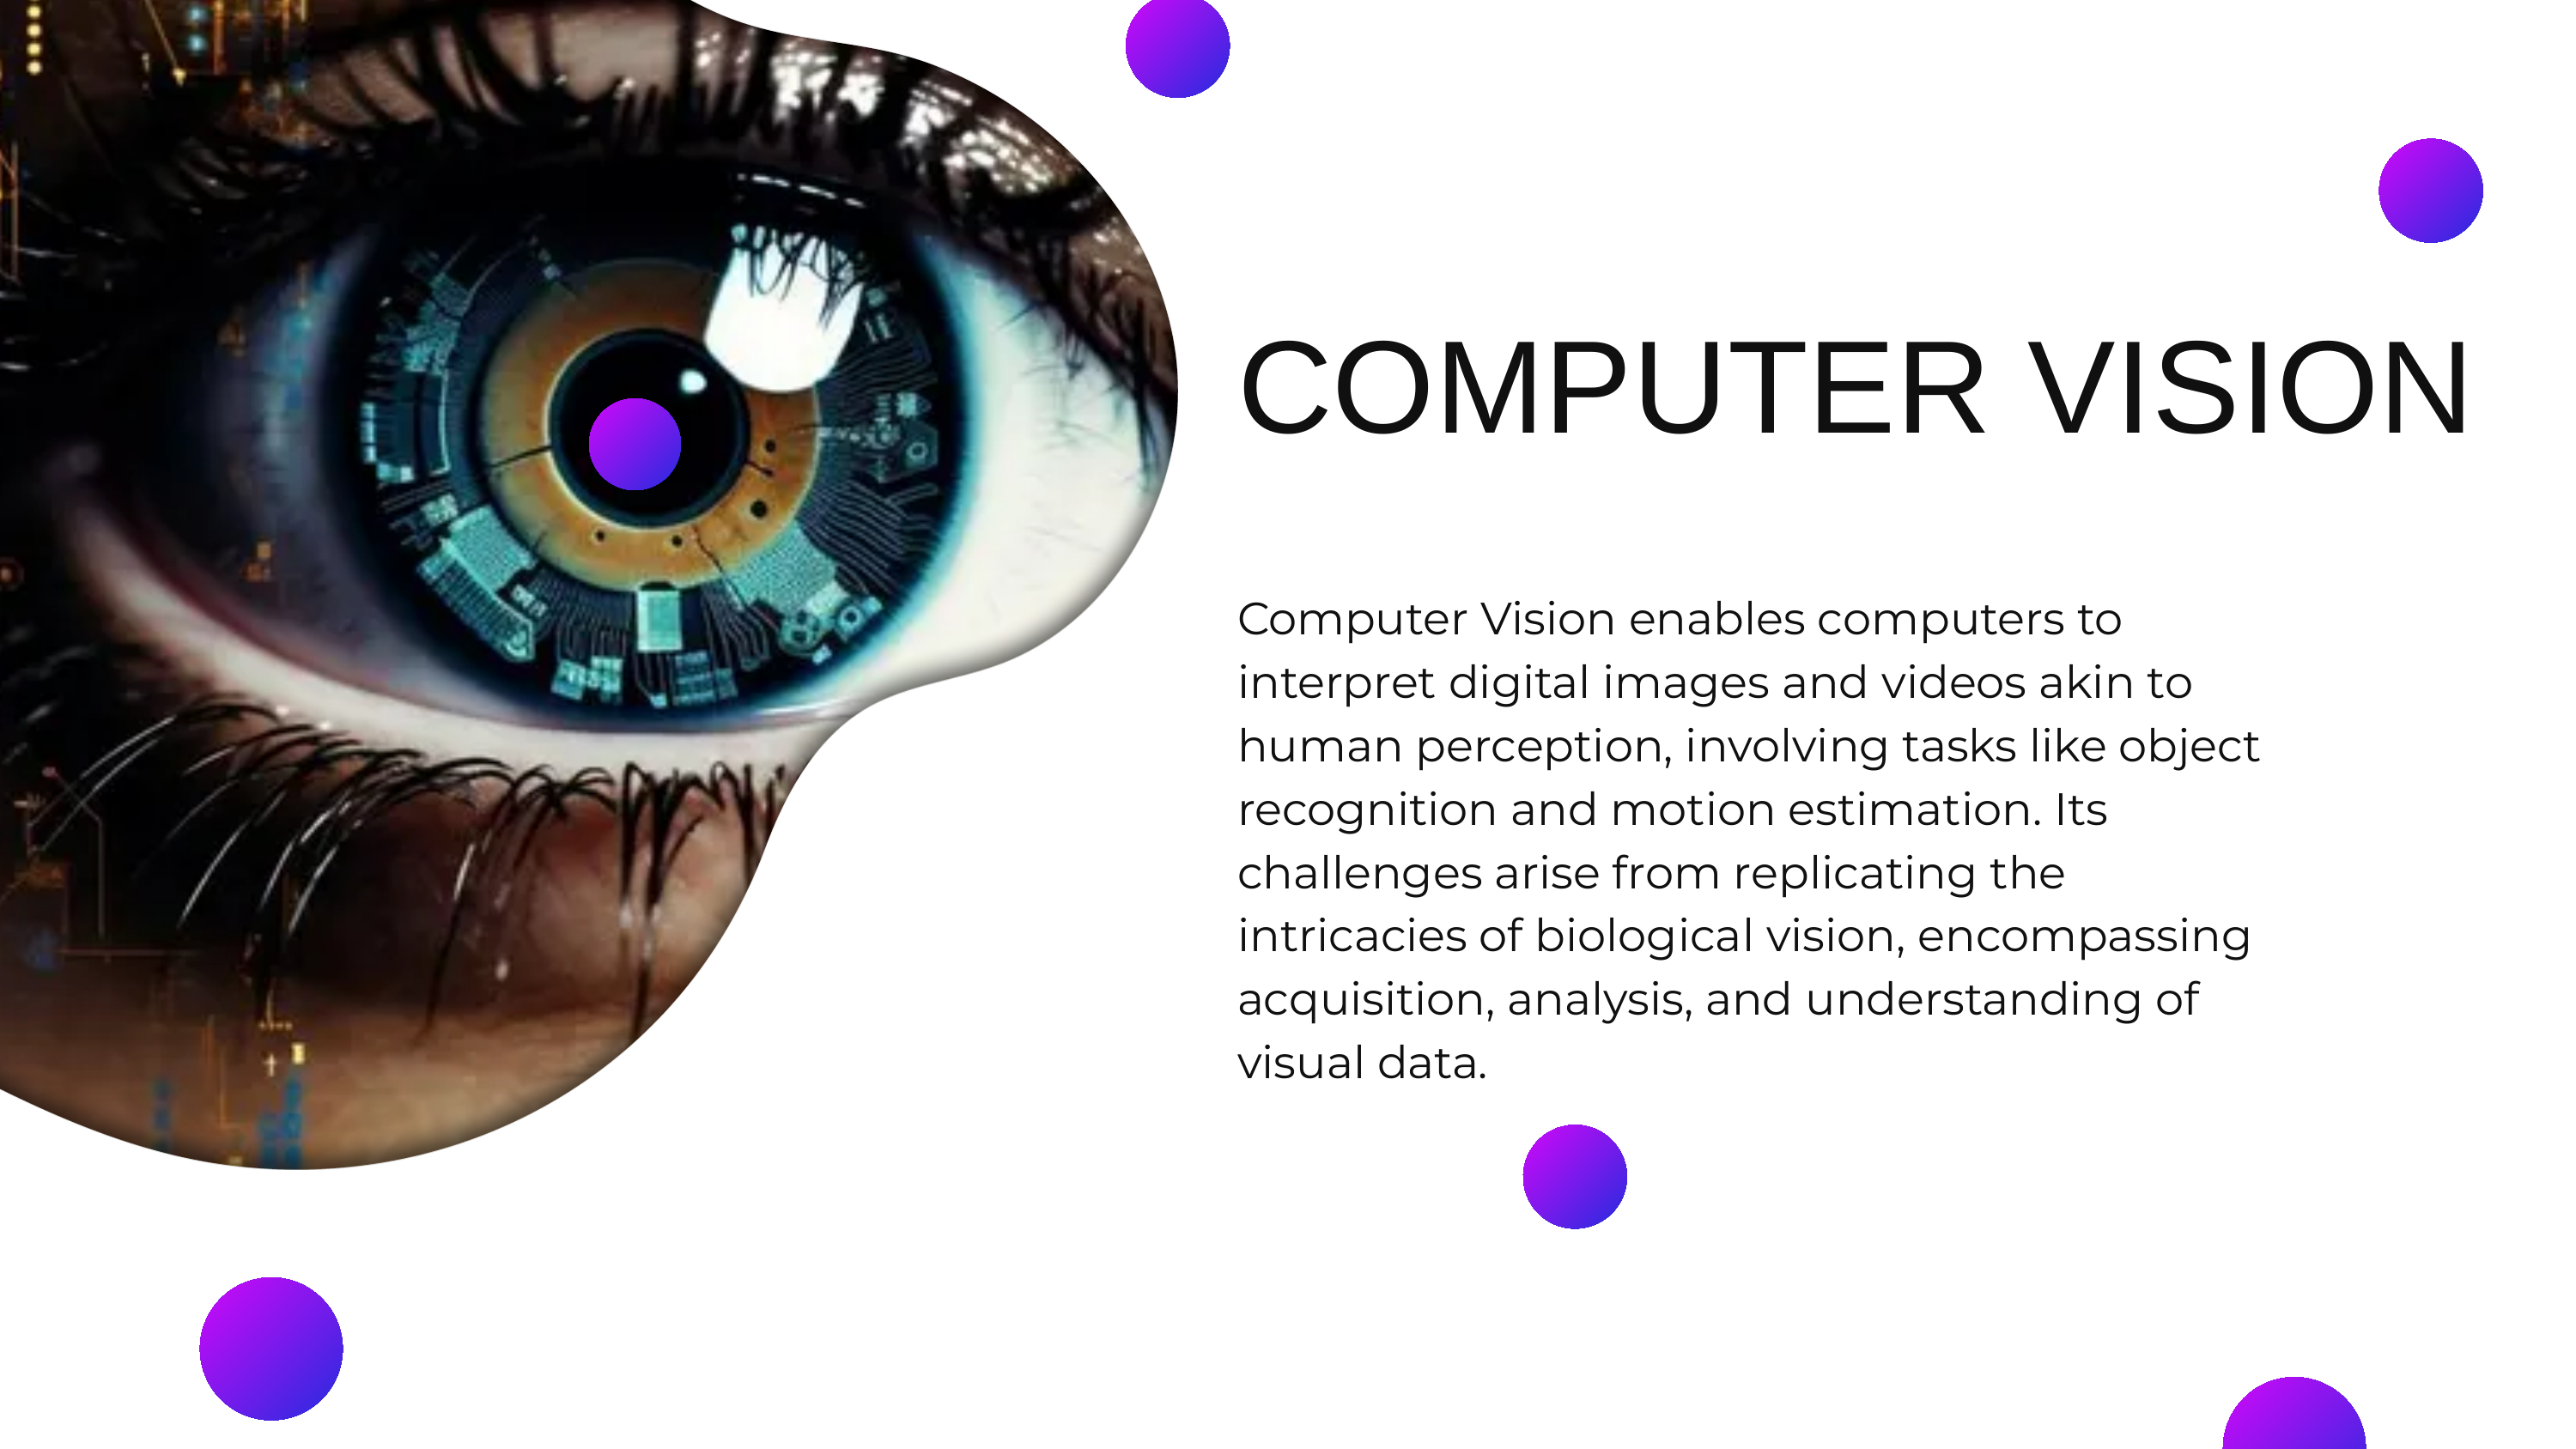

COMPUTER VISION

Computer Vision enables computers to interpret digital images and videos akin to human perception, involving tasks like object recognition and motion estimation. Its challenges arise from replicating the intricacies of biological vision, encompassing acquisition, analysis, and understanding of visual data.